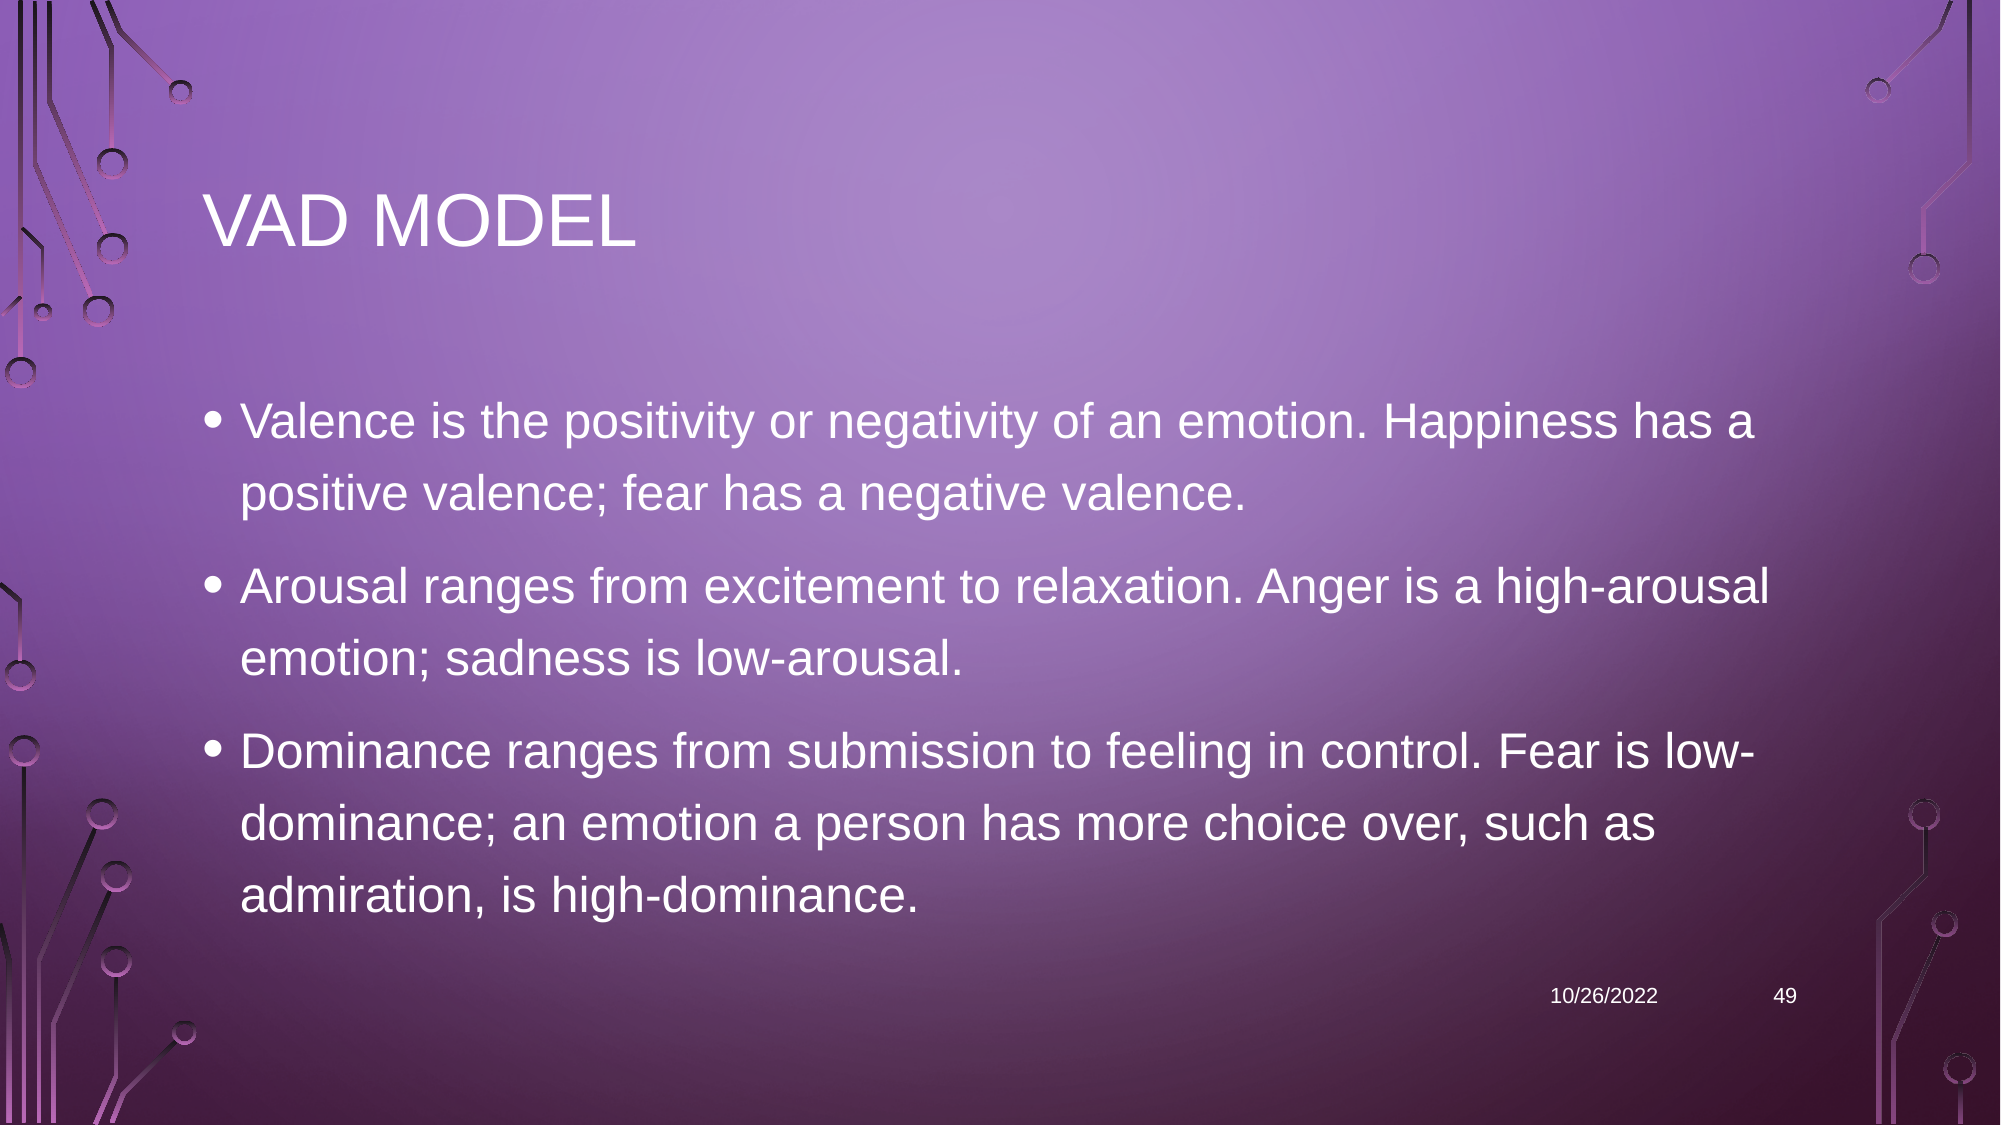

# VAD MOdel
Valence is the positivity or negativity of an emotion. Happiness has a positive valence; fear has a negative valence.
Arousal ranges from excitement to relaxation. Anger is a high-arousal emotion; sadness is low-arousal.
Dominance ranges from submission to feeling in control. Fear is low-dominance; an emotion a person has more choice over, such as admiration, is high-dominance.
49
10/26/2022